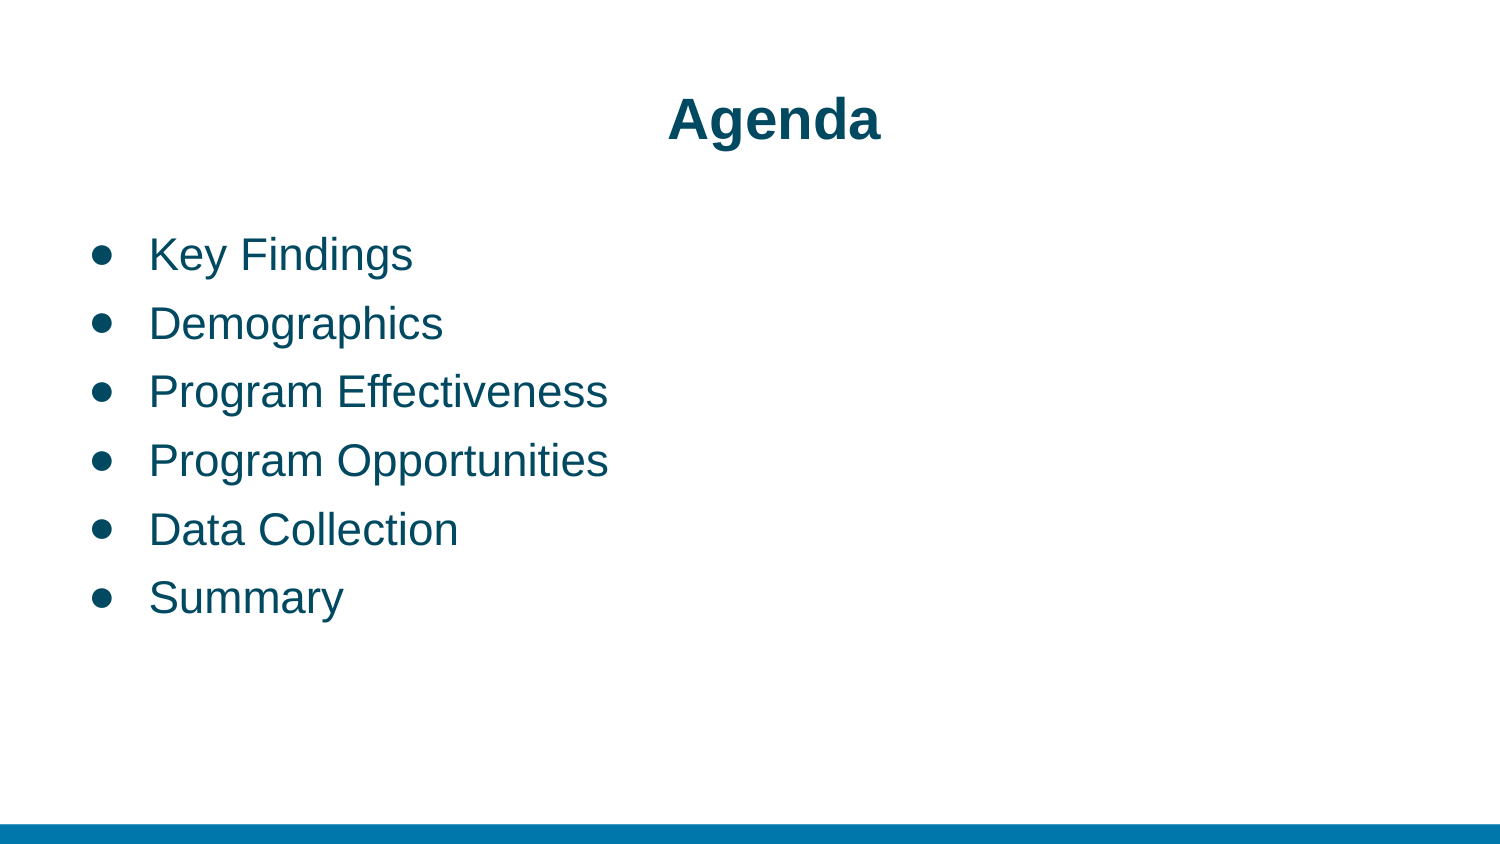

# Agenda
Key Findings
Demographics
Program Effectiveness
Program Opportunities
Data Collection
Summary